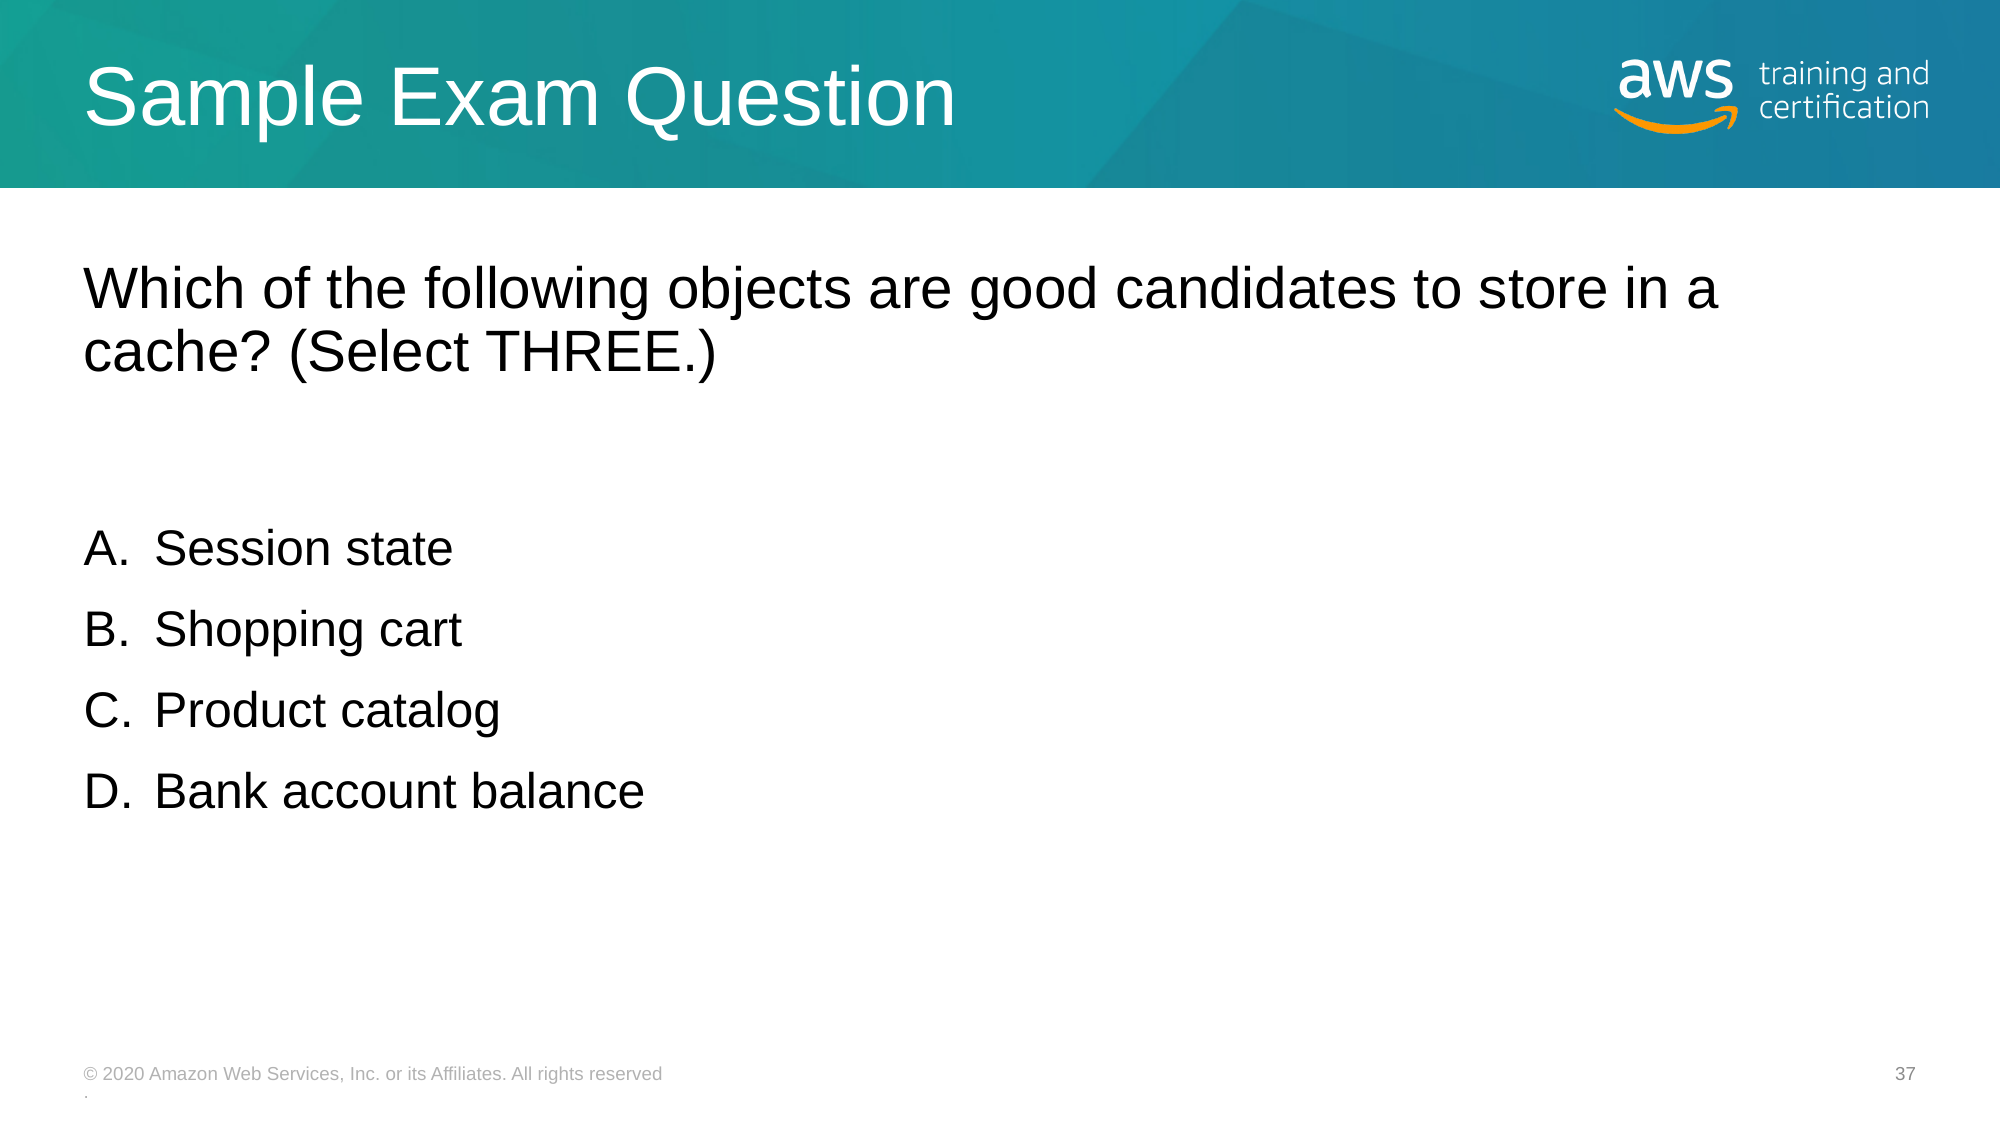

# Sample Exam Question
Which of the following objects are good candidates to store in a cache? (Select THREE.)

Session state
Shopping cart
Product catalog
Bank account balance
© 2020 Amazon Web Services, Inc. or its Affiliates. All rights reserved.
37